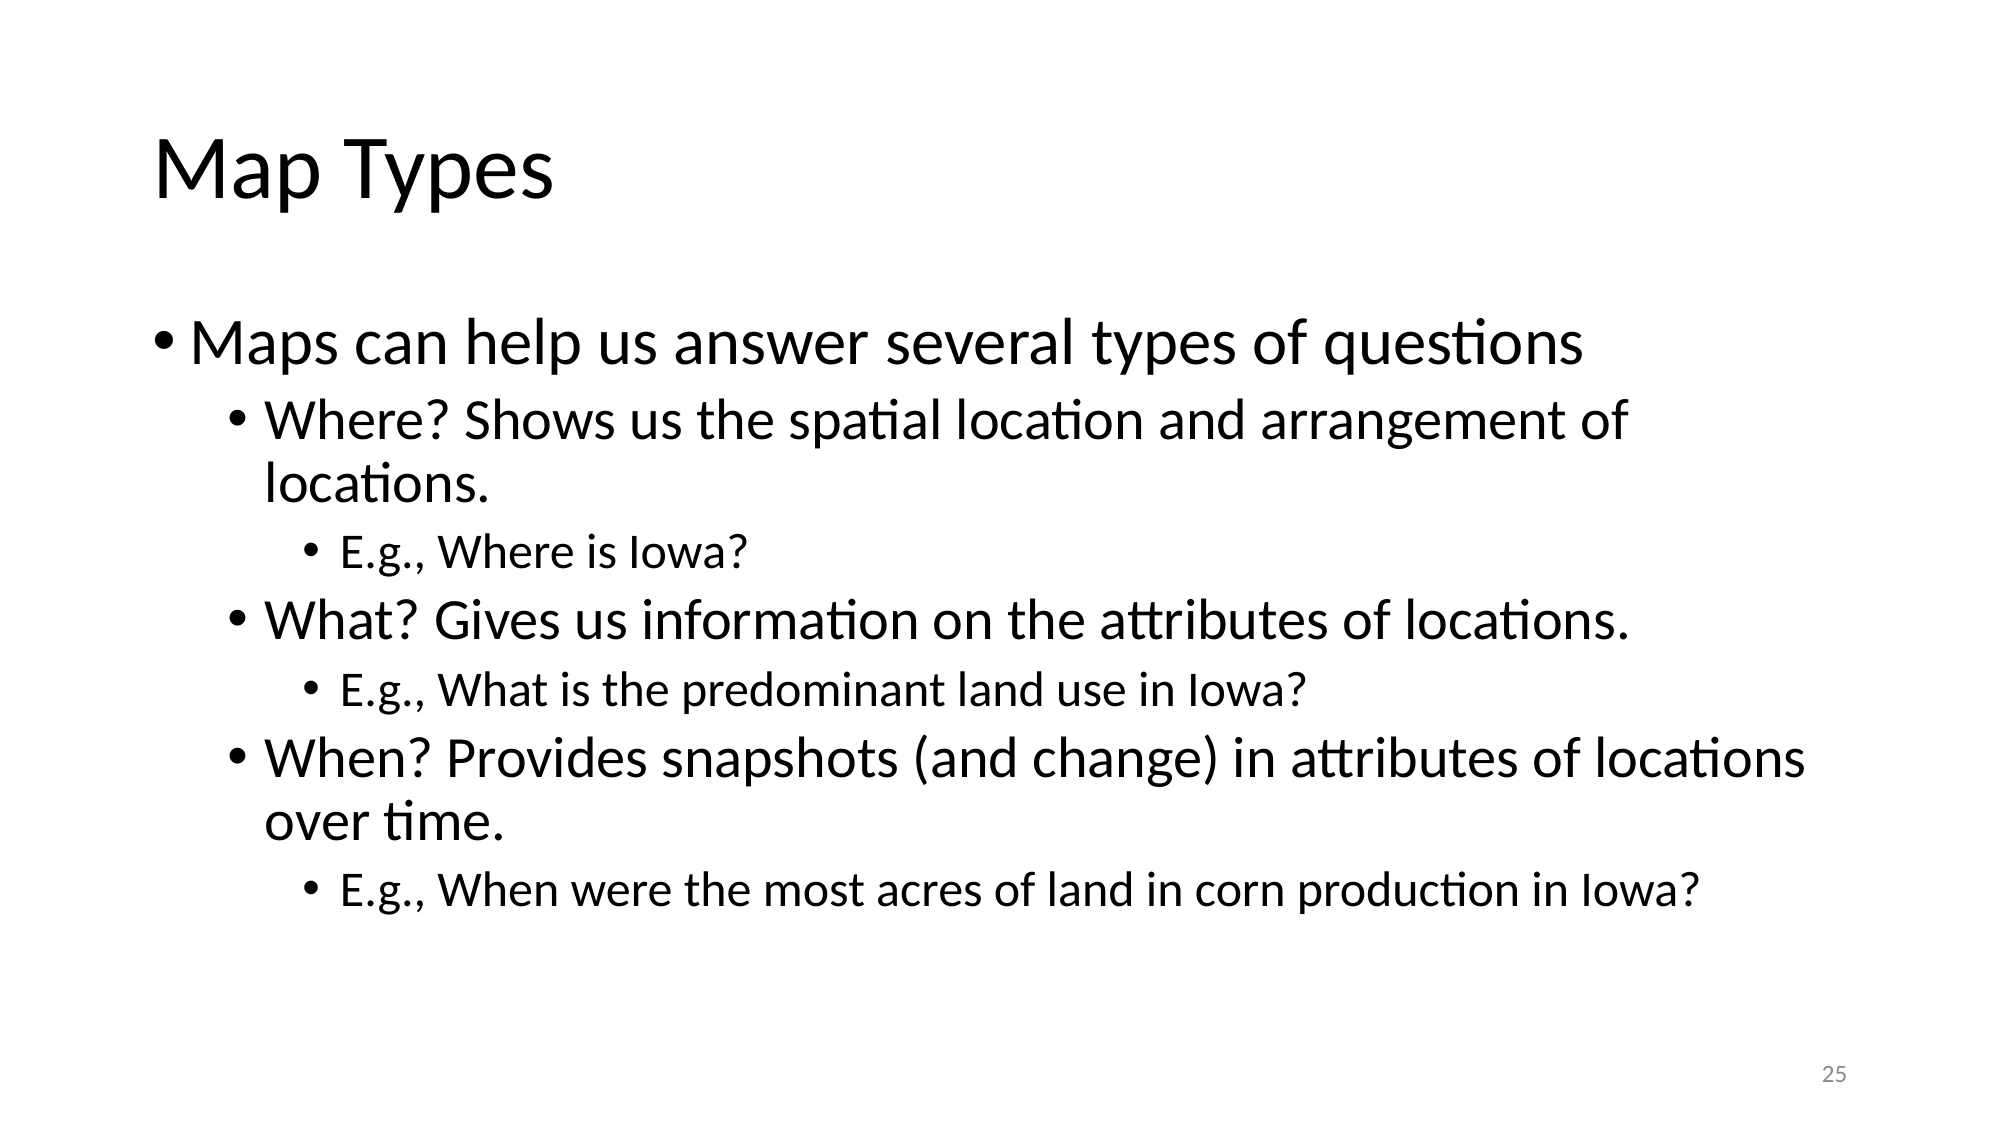

# Map Types
Maps can help us answer several types of questions
Where? Shows us the spatial location and arrangement of locations.
E.g., Where is Iowa?
What? Gives us information on the attributes of locations.
E.g., What is the predominant land use in Iowa?
When? Provides snapshots (and change) in attributes of locations over time.
E.g., When were the most acres of land in corn production in Iowa?

25